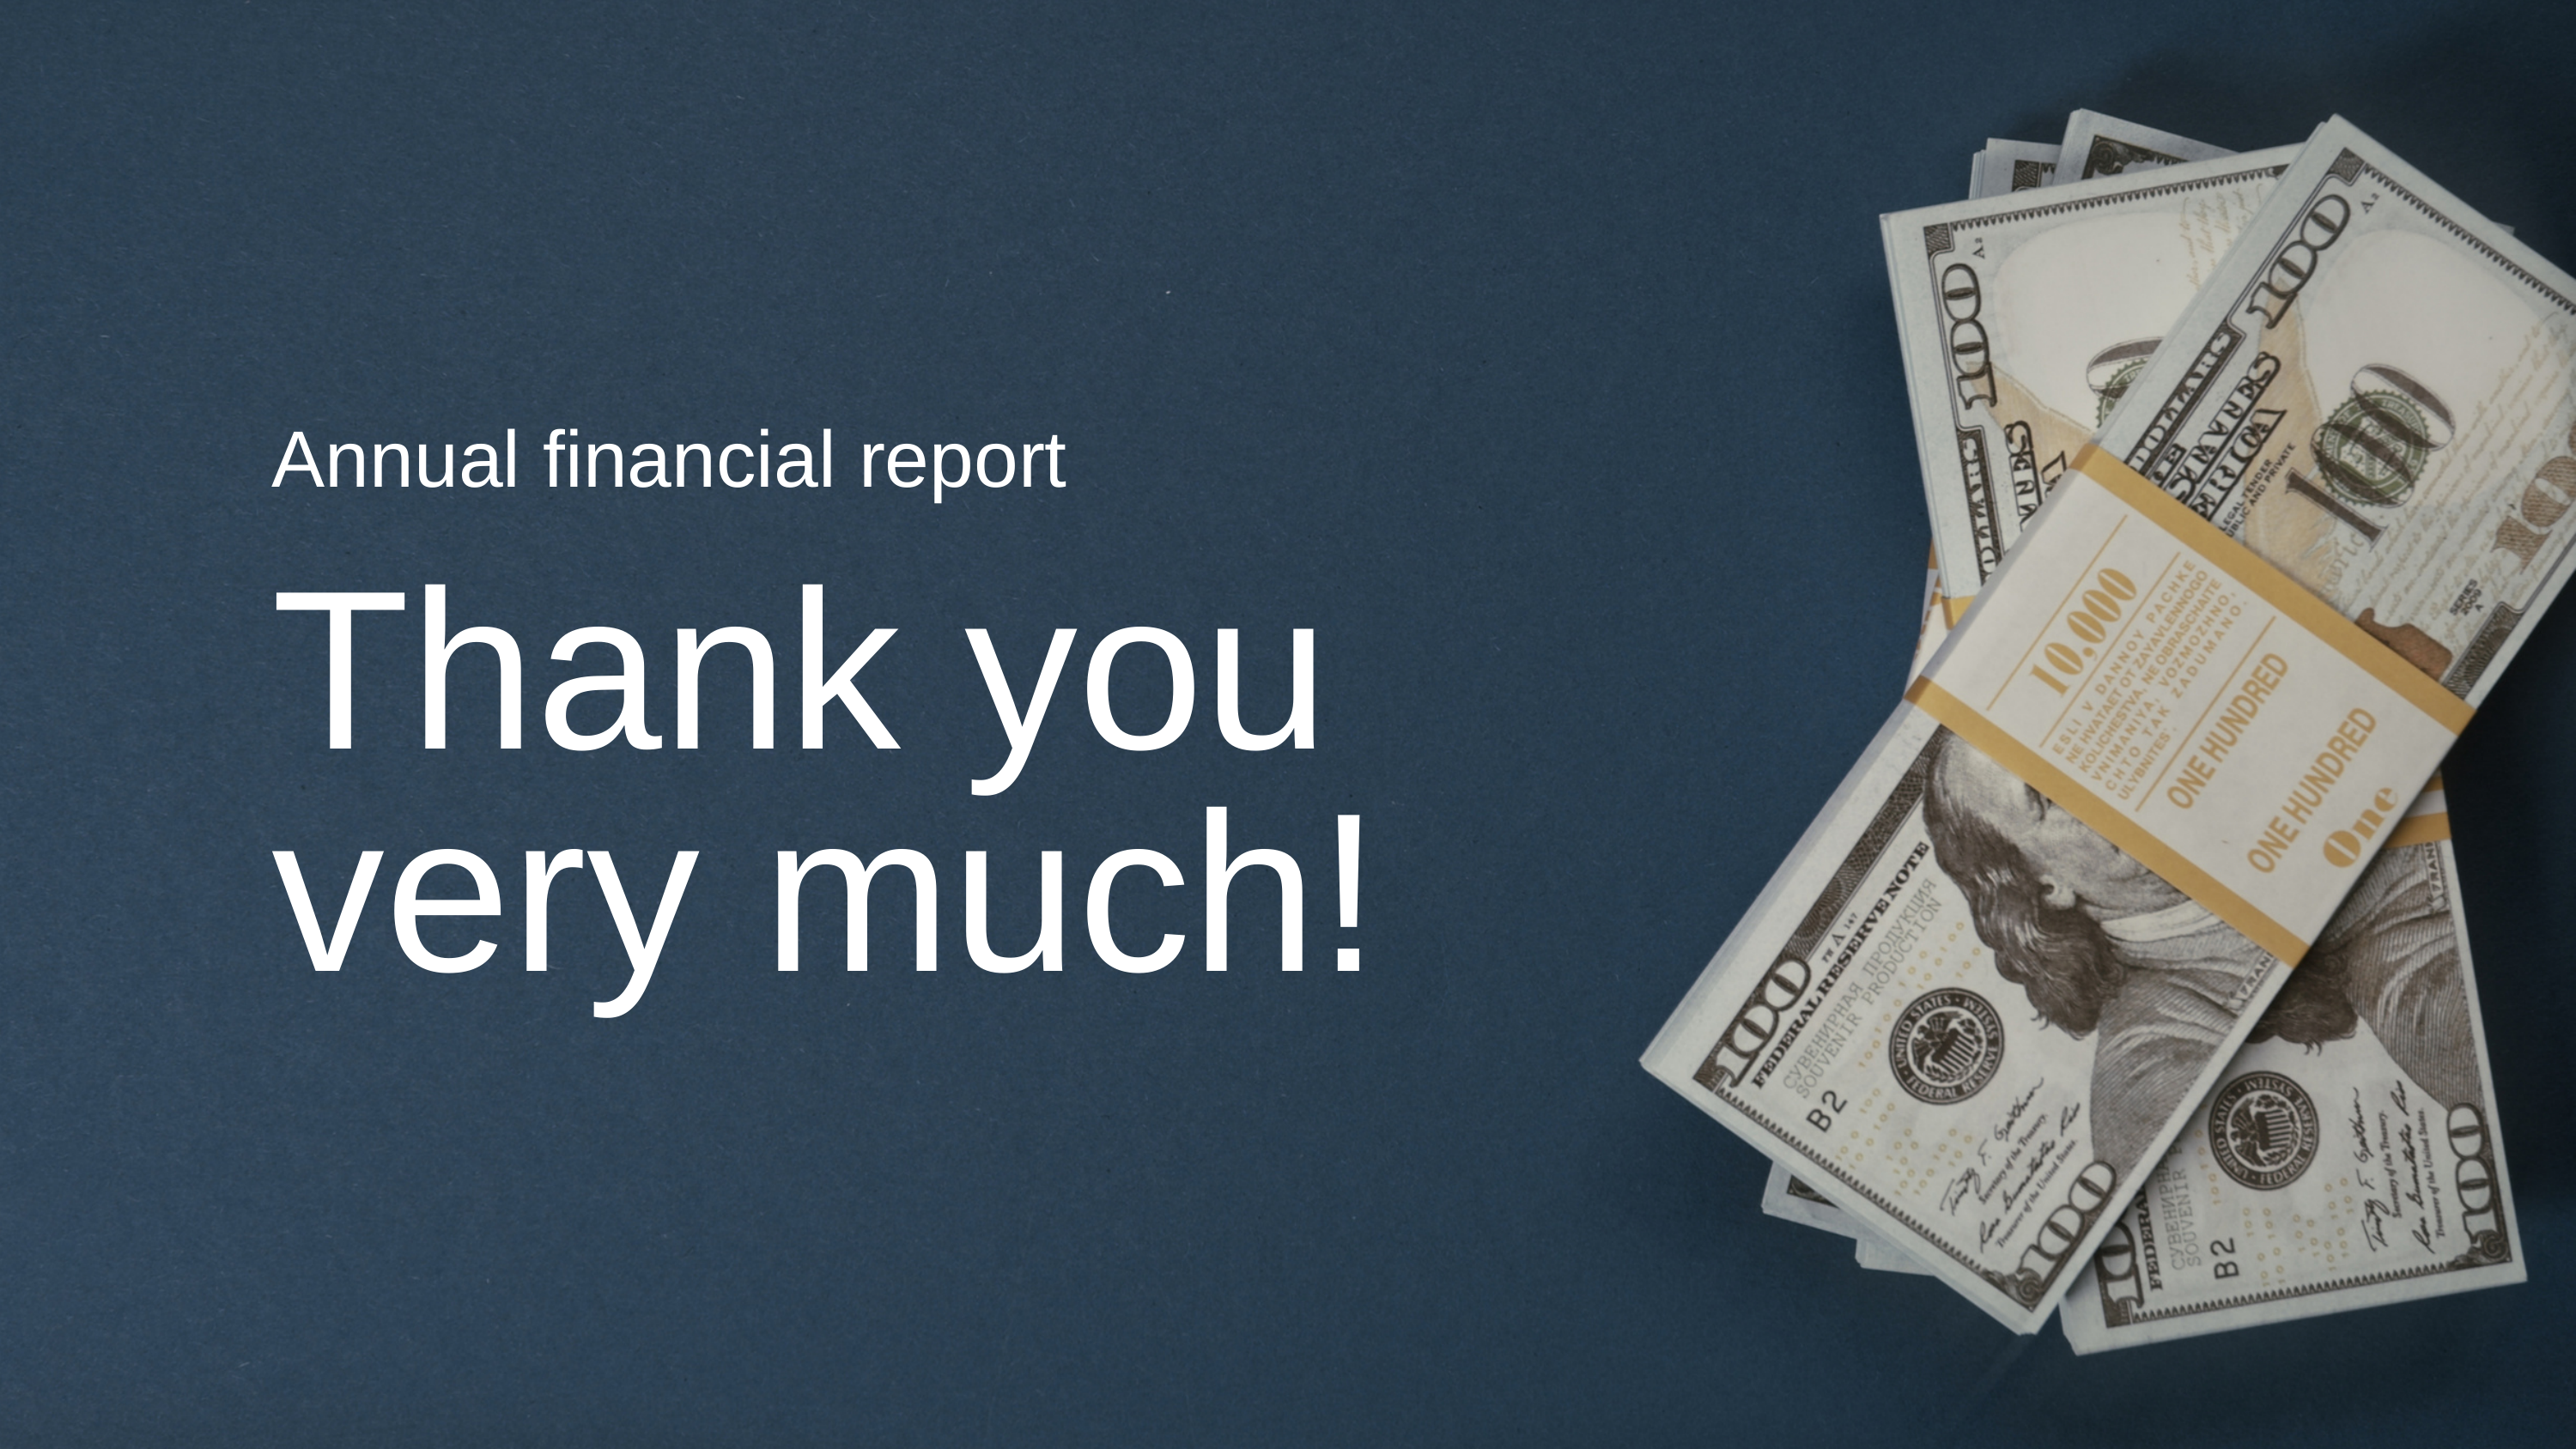

Annual financial report
Thank you very much!